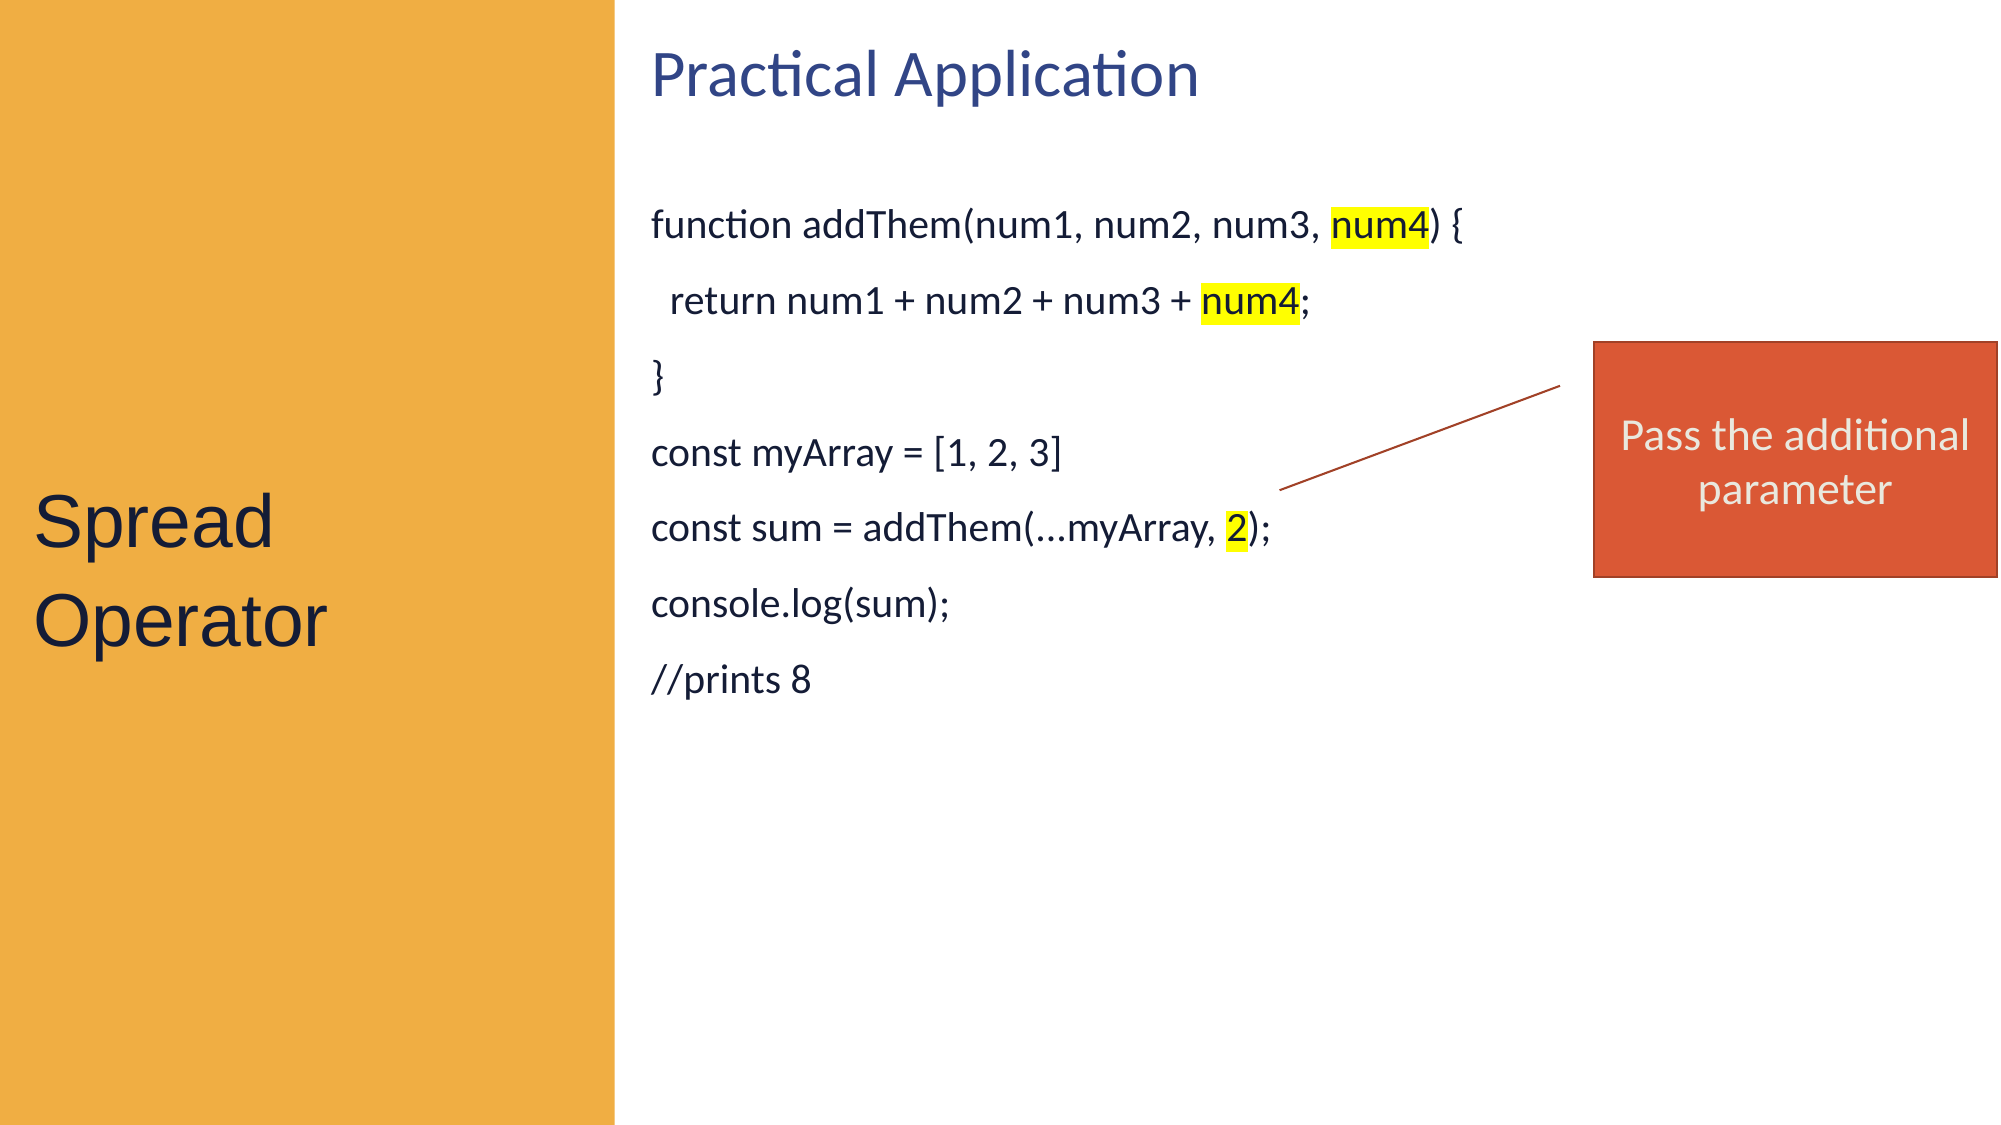

Practical Application
function addThem(num1, num2, num3, num4) {
  return num1 + num2 + num3 + num4;
}
const myArray = [1, 2, 3]
const sum = addThem(...myArray, 2);
console.log(sum);
//prints 8
Spread Operator
Pass the additional parameter